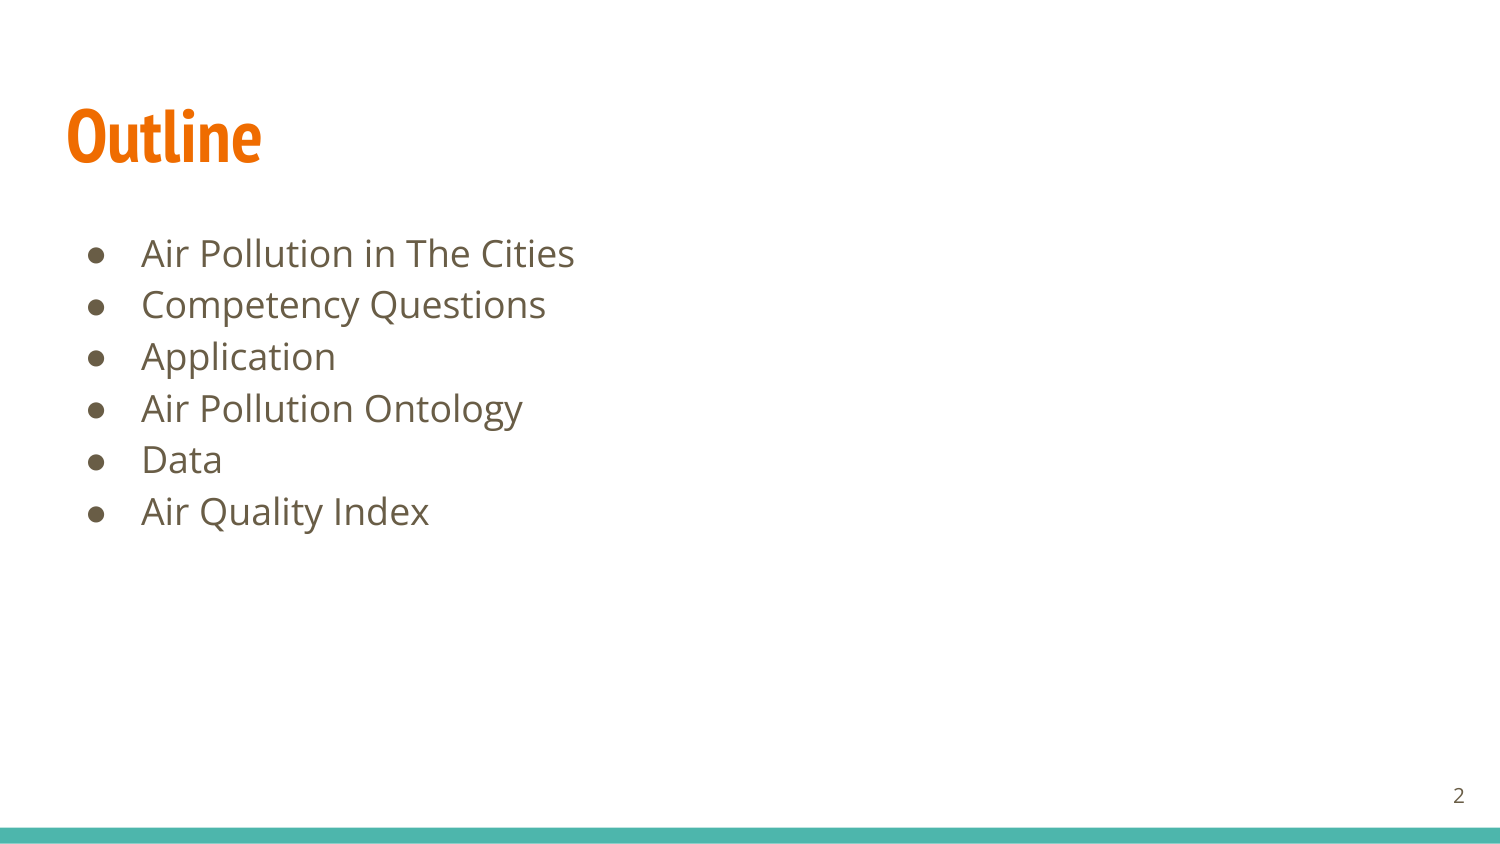

# Outline
Air Pollution in The Cities
Competency Questions
Application
Air Pollution Ontology
Data
Air Quality Index
2